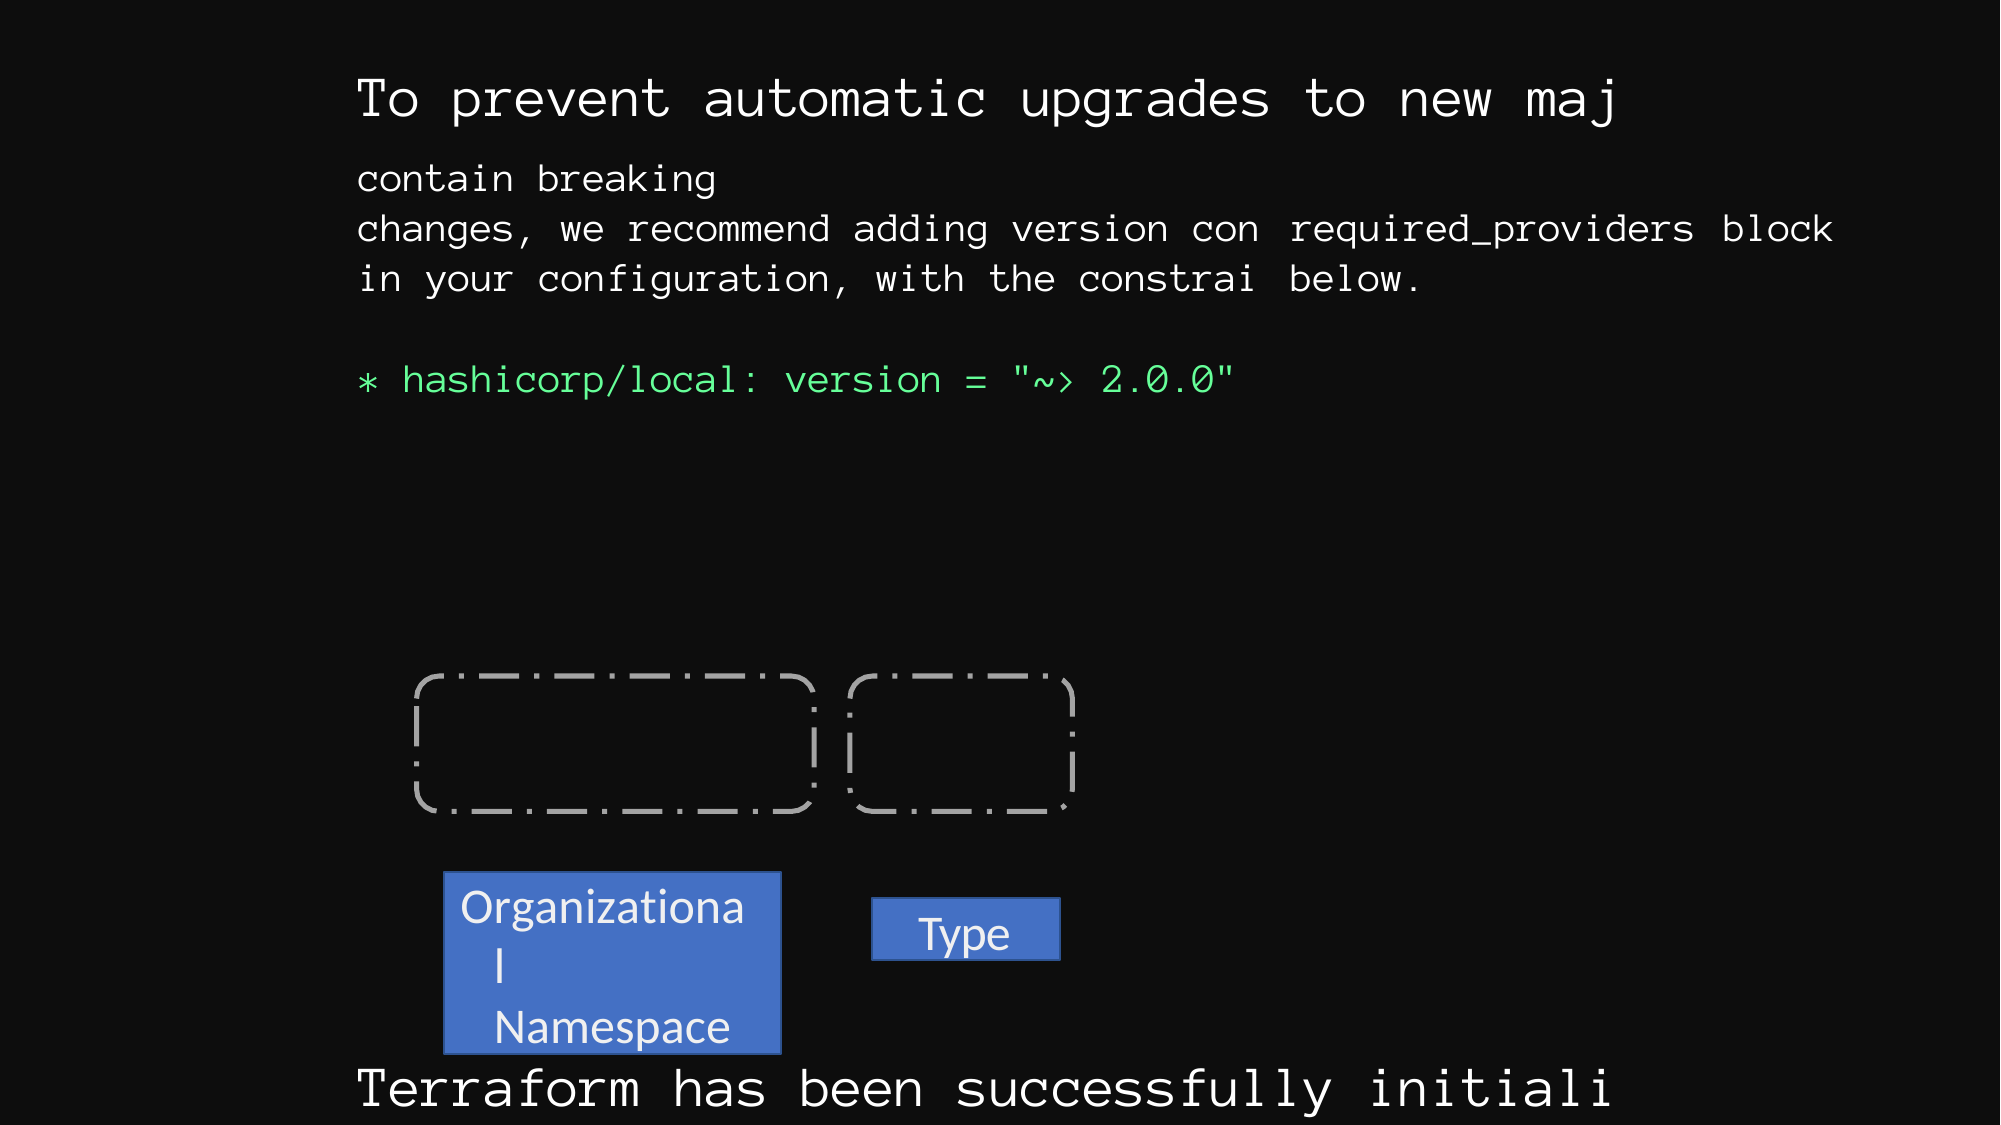

# To prevent automatic upgrades to new maj
| contain breaking |  |  |
| --- | --- | --- |
| changes, we recommend adding version con | required\_providers | block |
| in your configuration, with the constrai | below. |  |
* hashicorp/local: version = "~> 2.0.0"

Organizational  Namespace
Type
Terraform has been successfully initiali